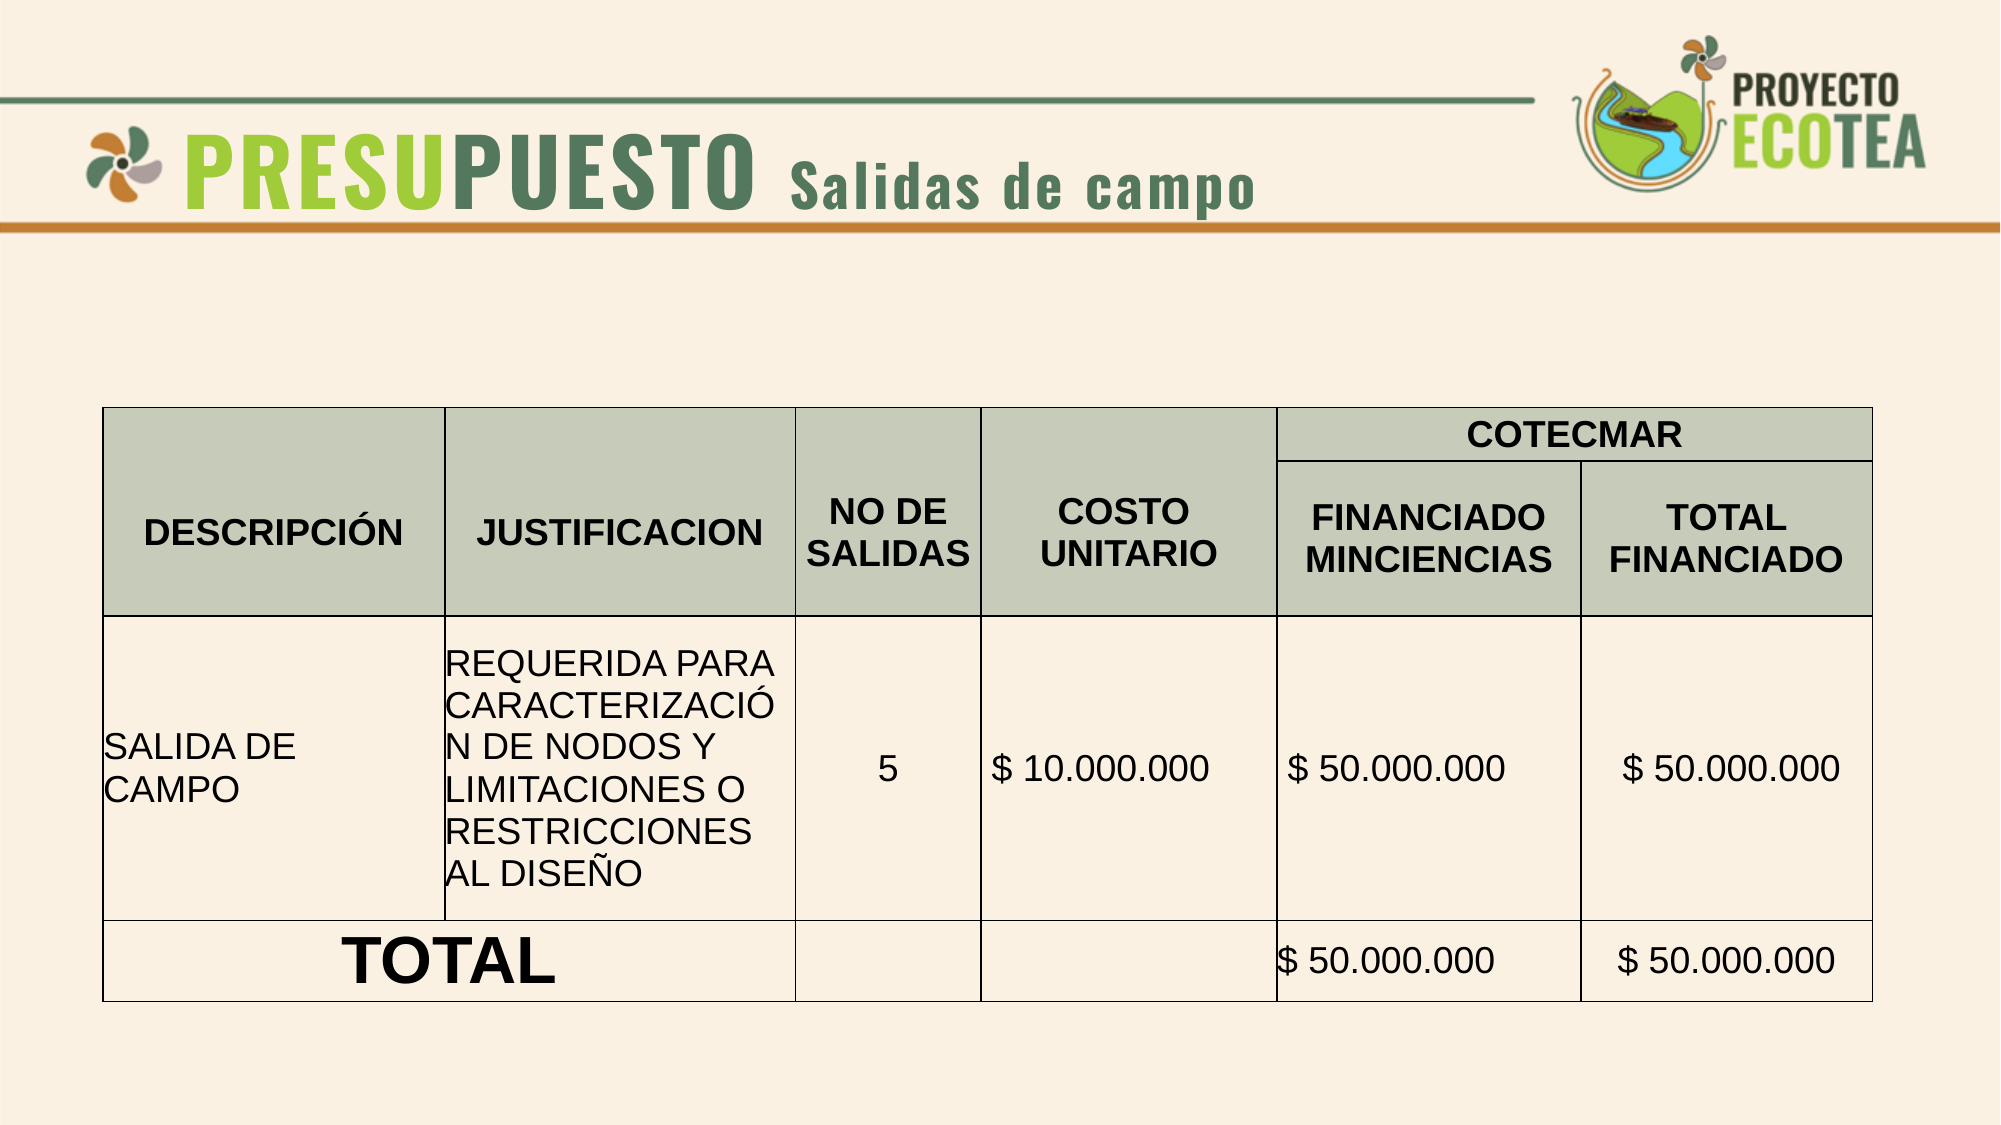

# PRESUPUESTO Salidas de campo
| DESCRIPCIÓN | JUSTIFICACION | NO DE SALIDAS | COSTO UNITARIO | COTECMAR |  |
| --- | --- | --- | --- | --- | --- |
|  |  |  |  | FINANCIADO MINCIENCIAS | TOTAL FINANCIADO |
| SALIDA DE CAMPO | REQUERIDA PARA CARACTERIZACIÓN DE NODOS Y LIMITACIONES O RESTRICCIONES AL DISEÑO | 5 | $ 10.000.000 | $ 50.000.000 | $ 50.000.000 |
| TOTAL |  |  |  | $ 50.000.000 | $ 50.000.000 |